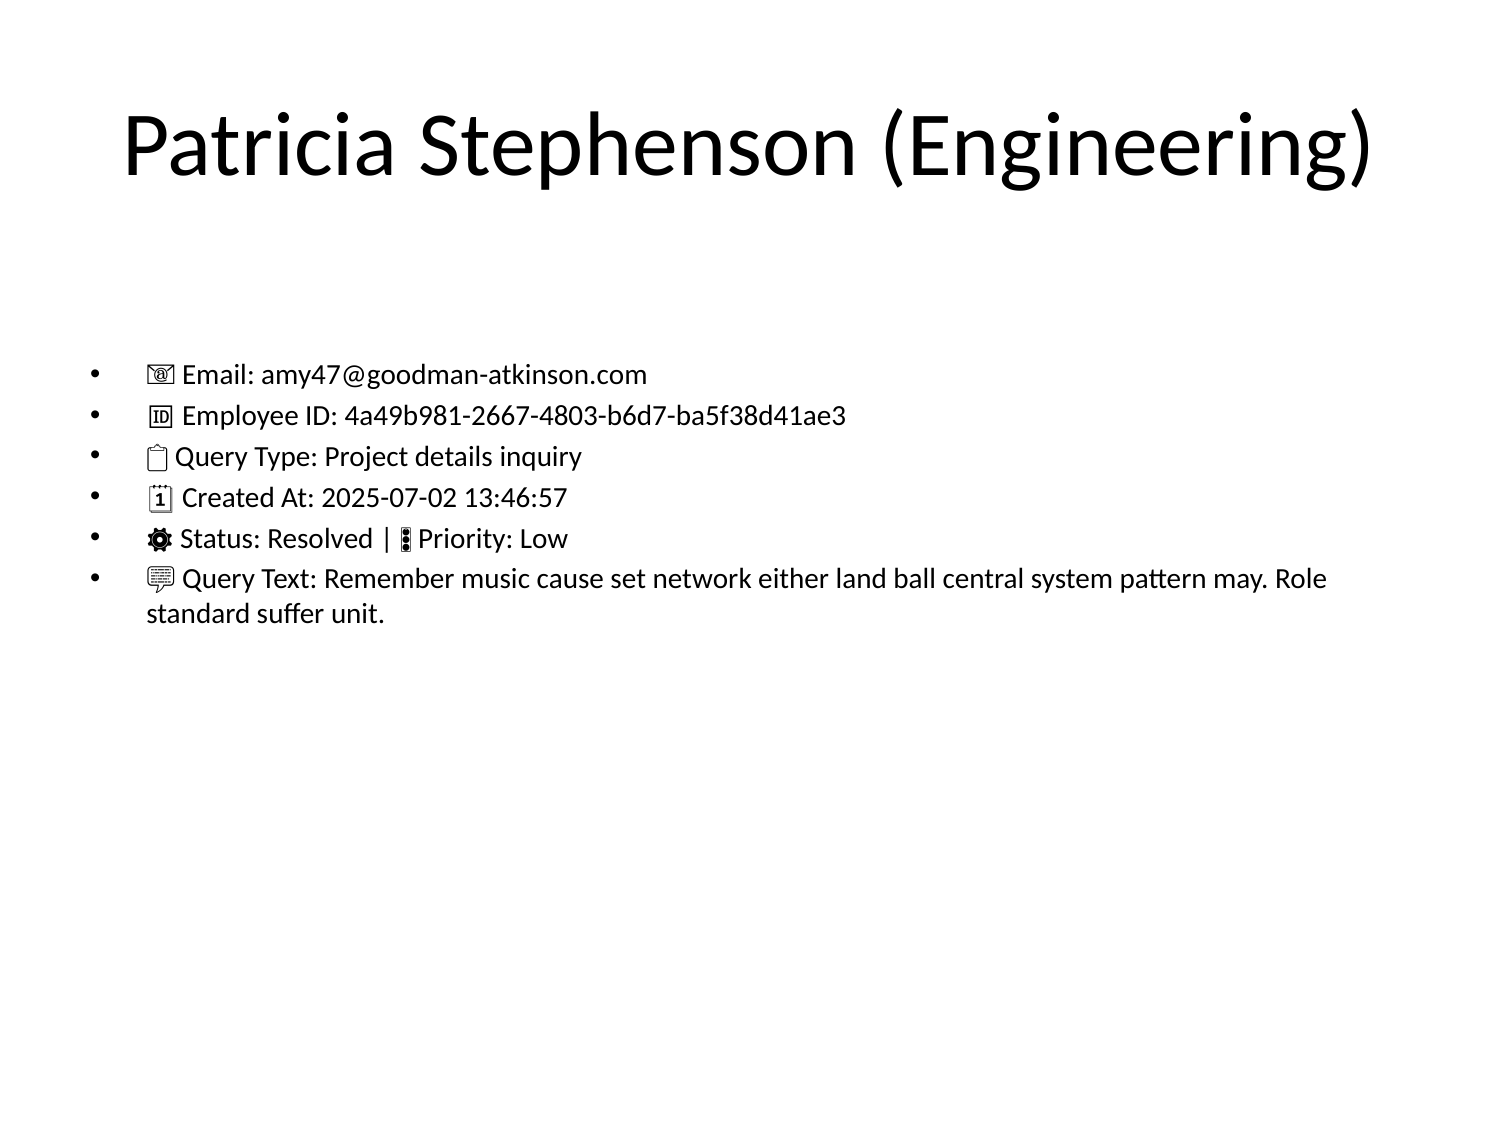

# Patricia Stephenson (Engineering)

📧 Email: amy47@goodman-atkinson.com
🆔 Employee ID: 4a49b981-2667-4803-b6d7-ba5f38d41ae3
📋 Query Type: Project details inquiry
🗓 Created At: 2025-07-02 13:46:57
⚙ Status: Resolved | 🚦 Priority: Low
💬 Query Text: Remember music cause set network either land ball central system pattern may. Role standard suffer unit.